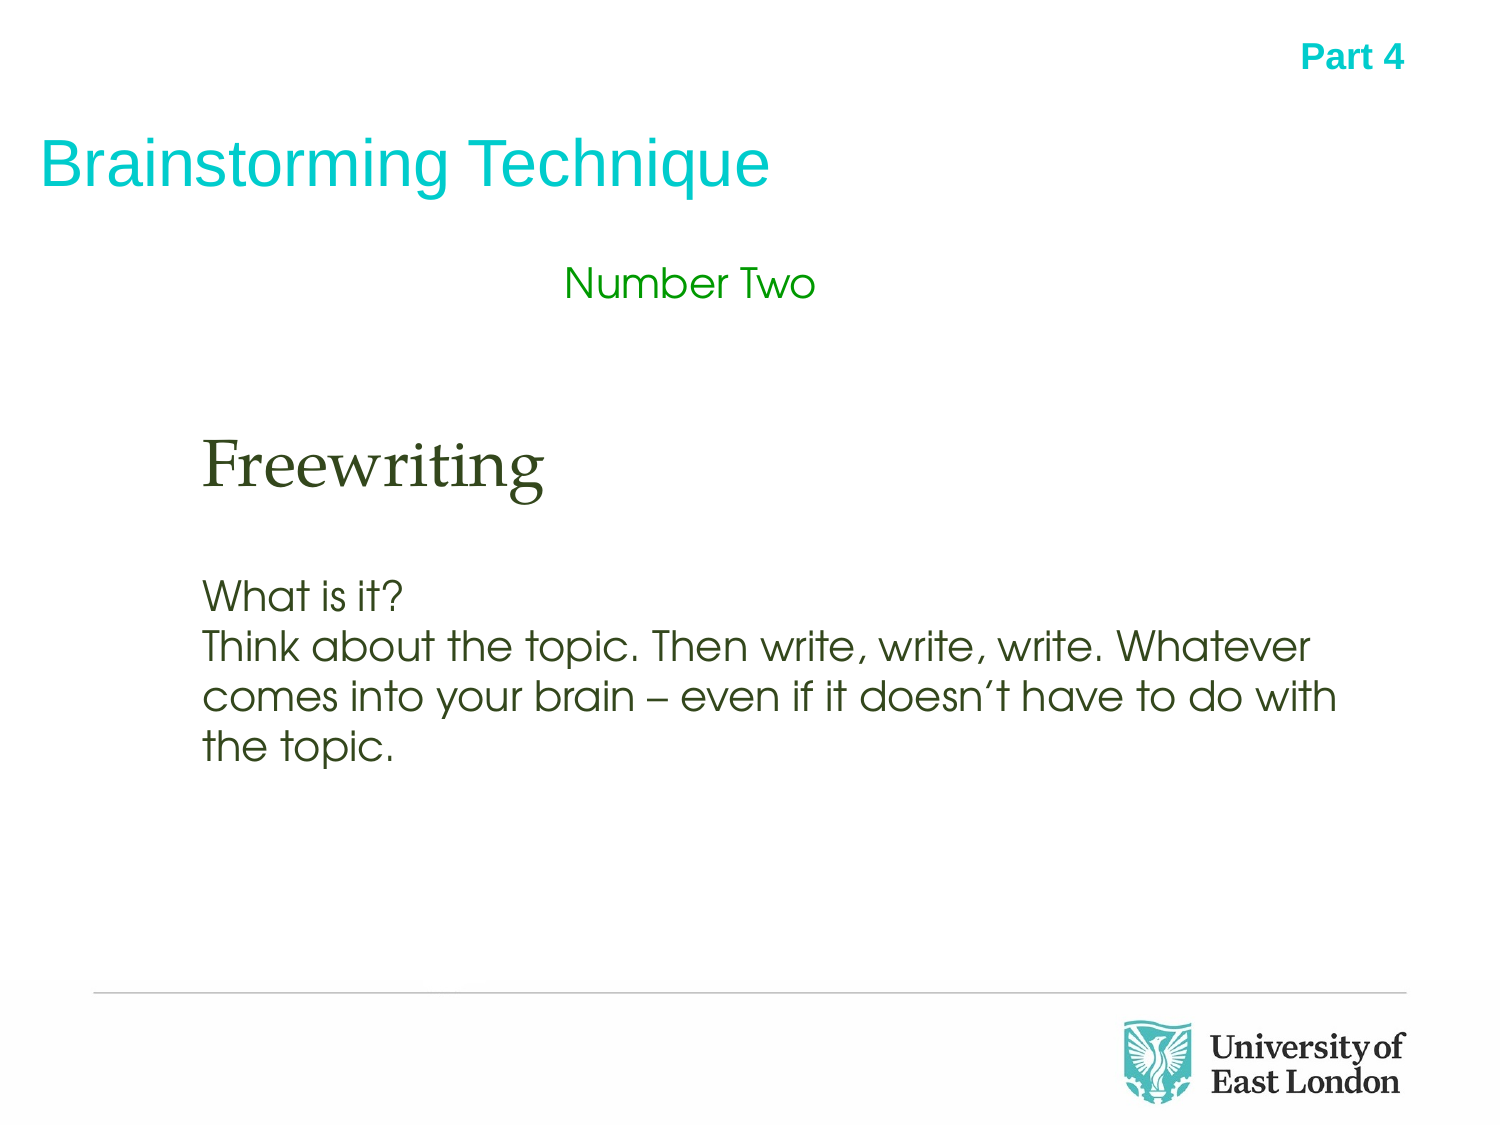

Part 4
Brainstorming Technique
Number Two
Freewriting
What is it?
Think about the topic. Then write, write, write. Whatever comes into your brain – even if it doesn’t have to do with the topic.